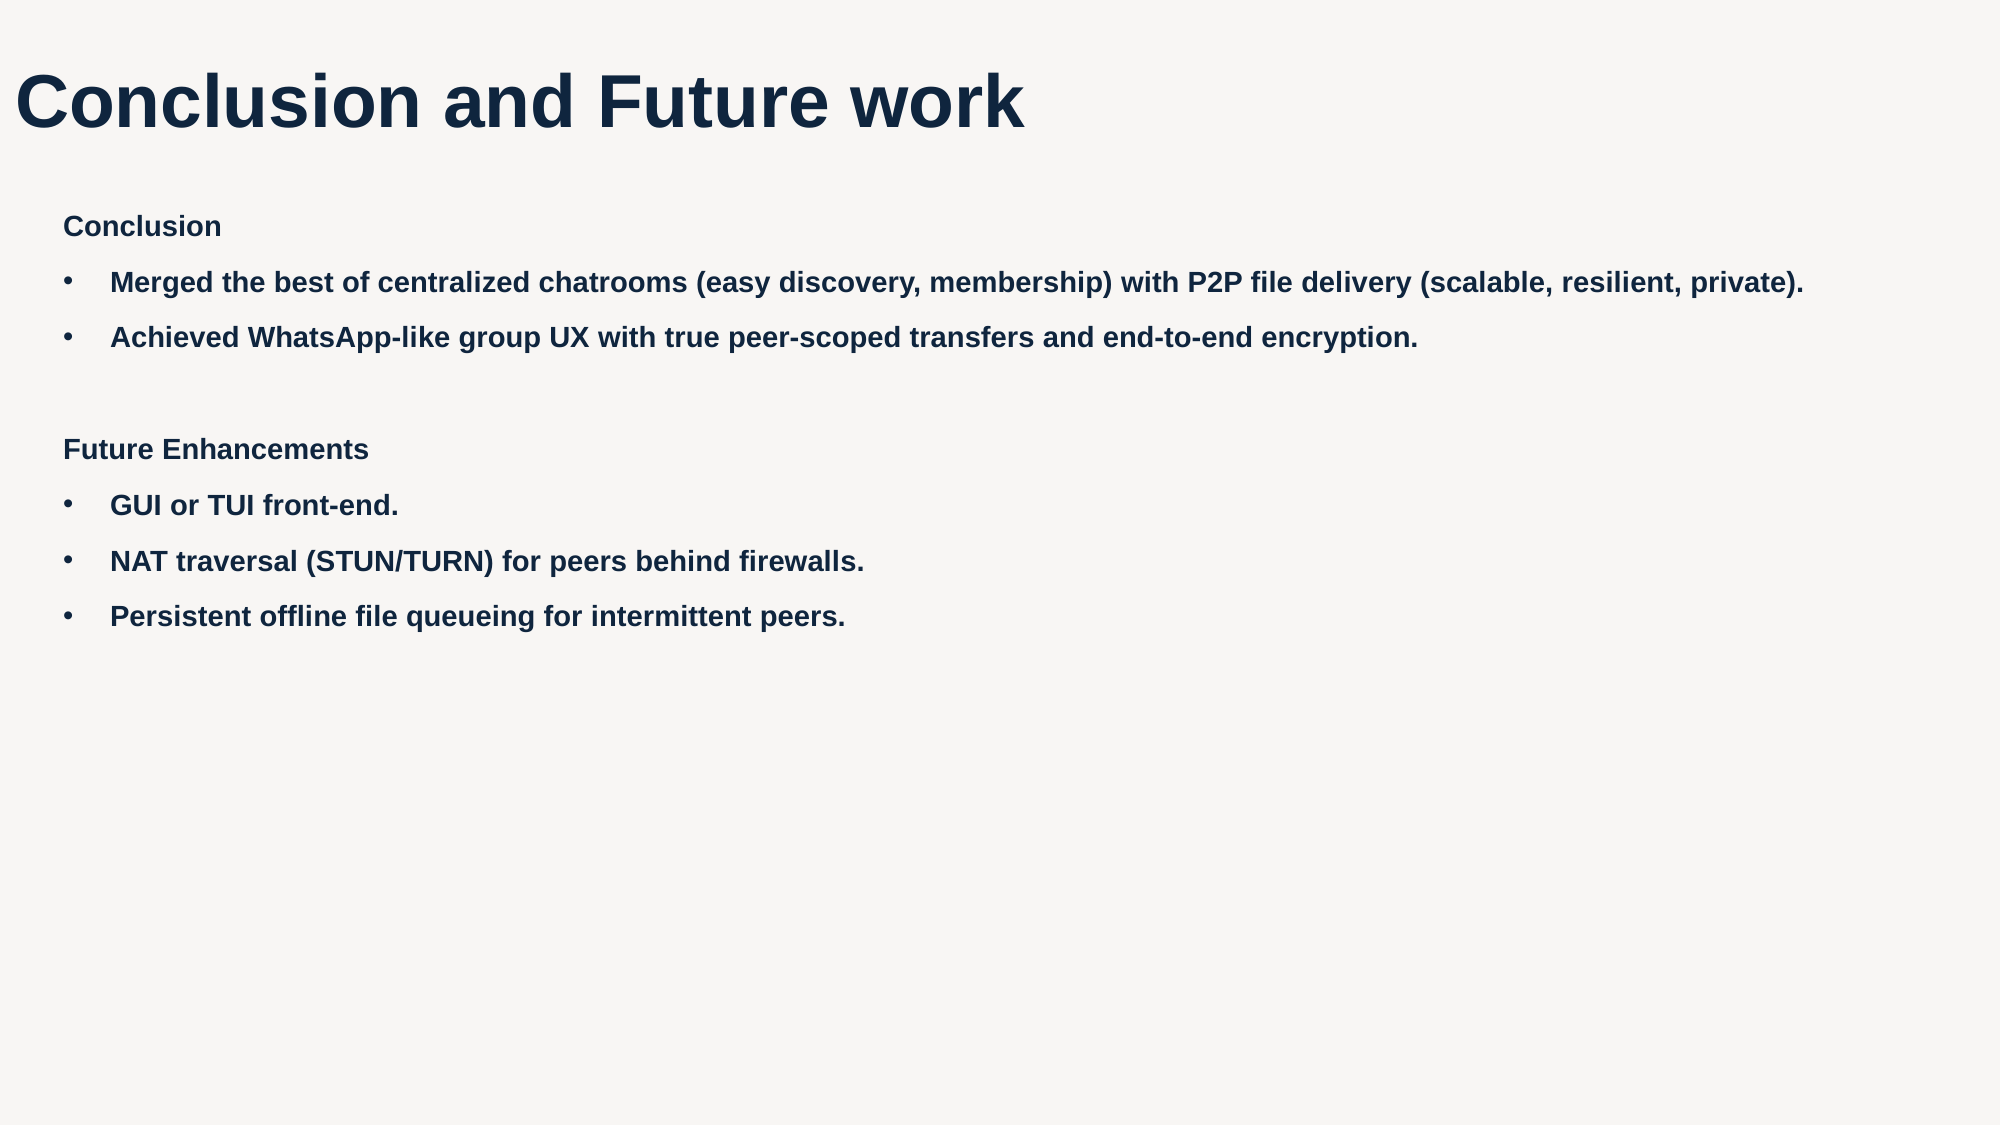

Conclusion and Future work

Conclusion
Merged the best of centralized chatrooms (easy discovery, membership) with P2P file delivery (scalable, resilient, private).
Achieved WhatsApp-like group UX with true peer-scoped transfers and end-to-end encryption.

Future Enhancements
GUI or TUI front-end.
NAT traversal (STUN/TURN) for peers behind firewalls.
Persistent offline file queueing for intermittent peers.